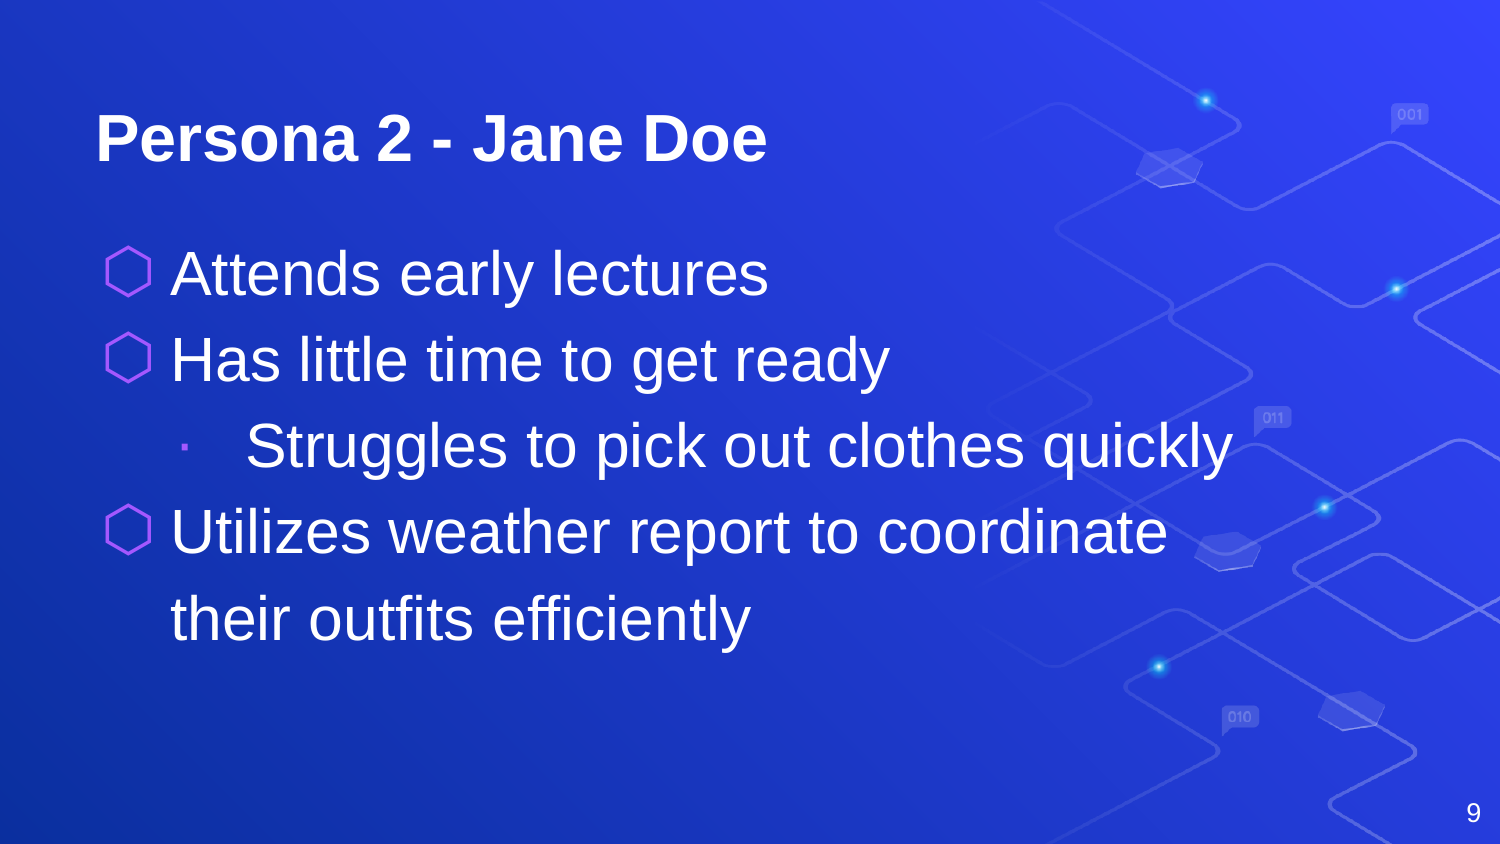

# Persona 2 - Jane Doe
Attends early lectures
Has little time to get ready
Struggles to pick out clothes quickly
Utilizes weather report to coordinate their outfits efficiently

9